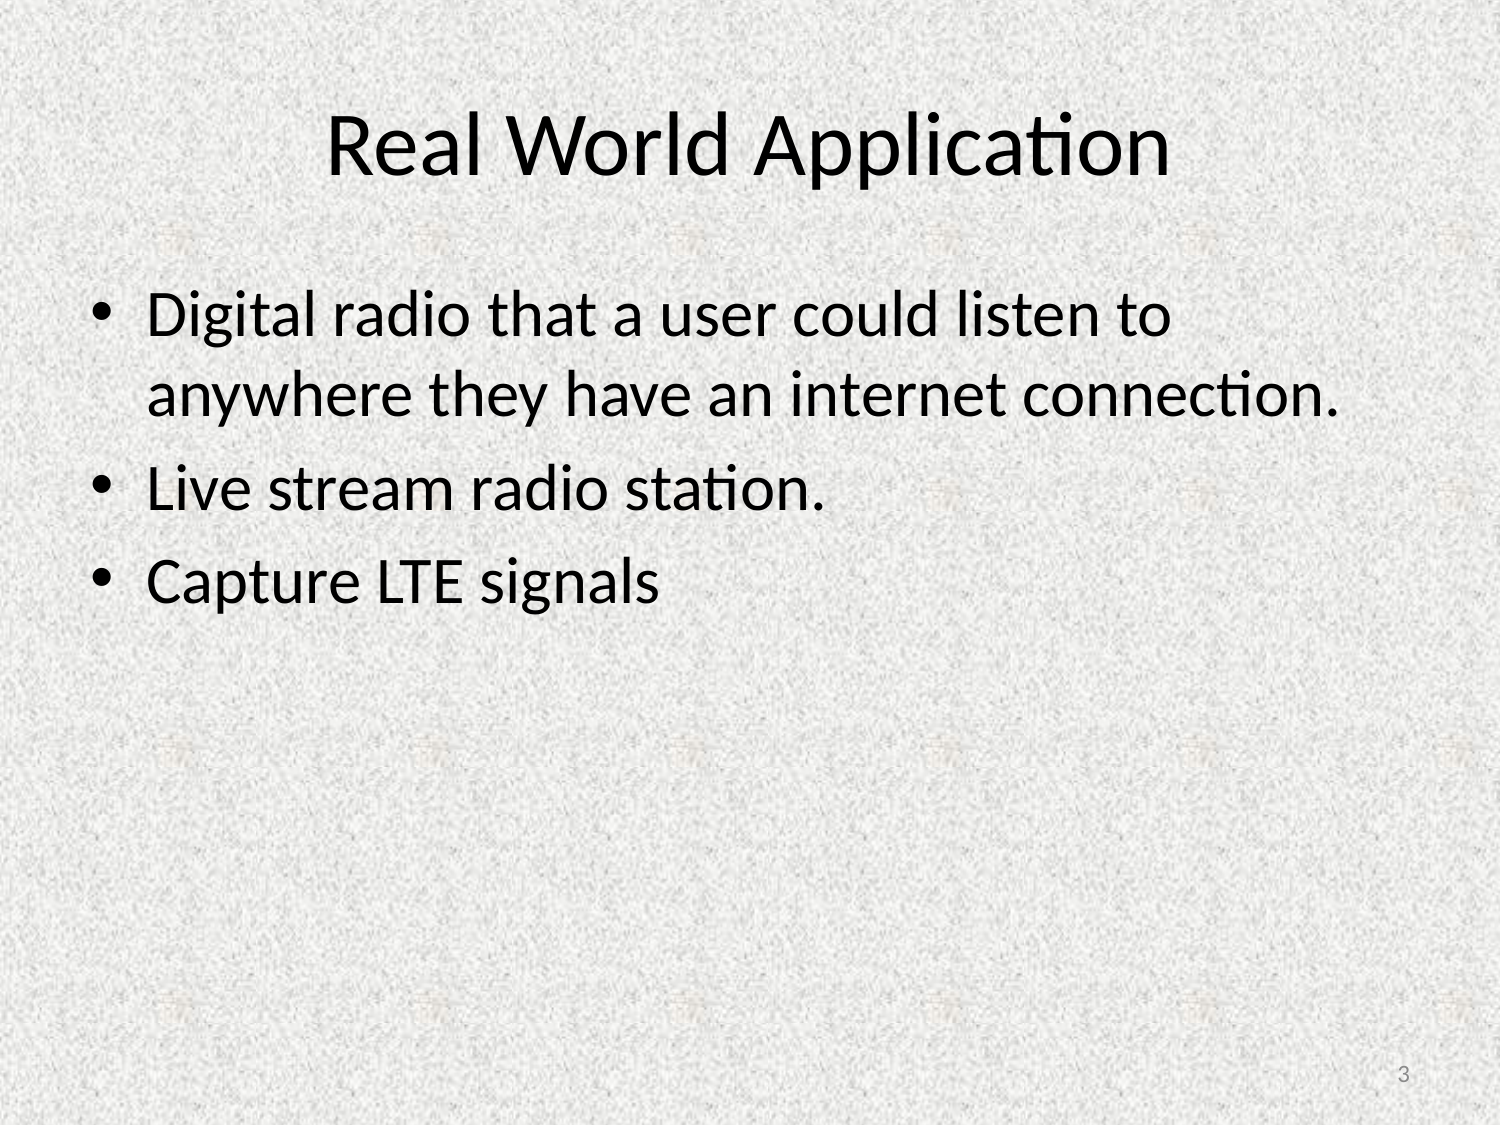

# Real World Application
Digital radio that a user could listen to anywhere they have an internet connection.
Live stream radio station.
Capture LTE signals
3